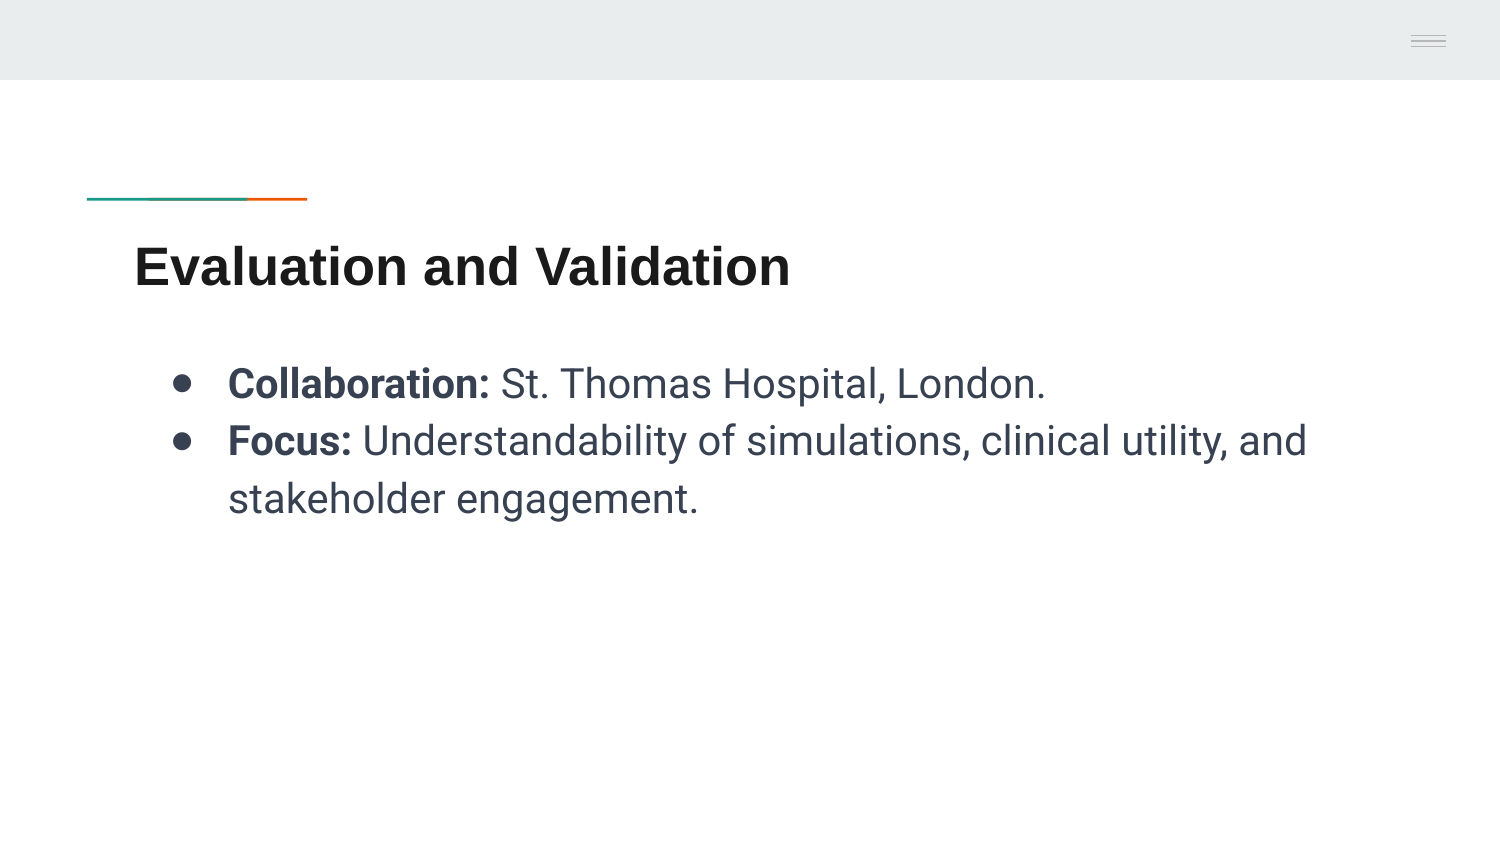

# Evaluation and Validation
Collaboration: St. Thomas Hospital, London.
Focus: Understandability of simulations, clinical utility, and stakeholder engagement.